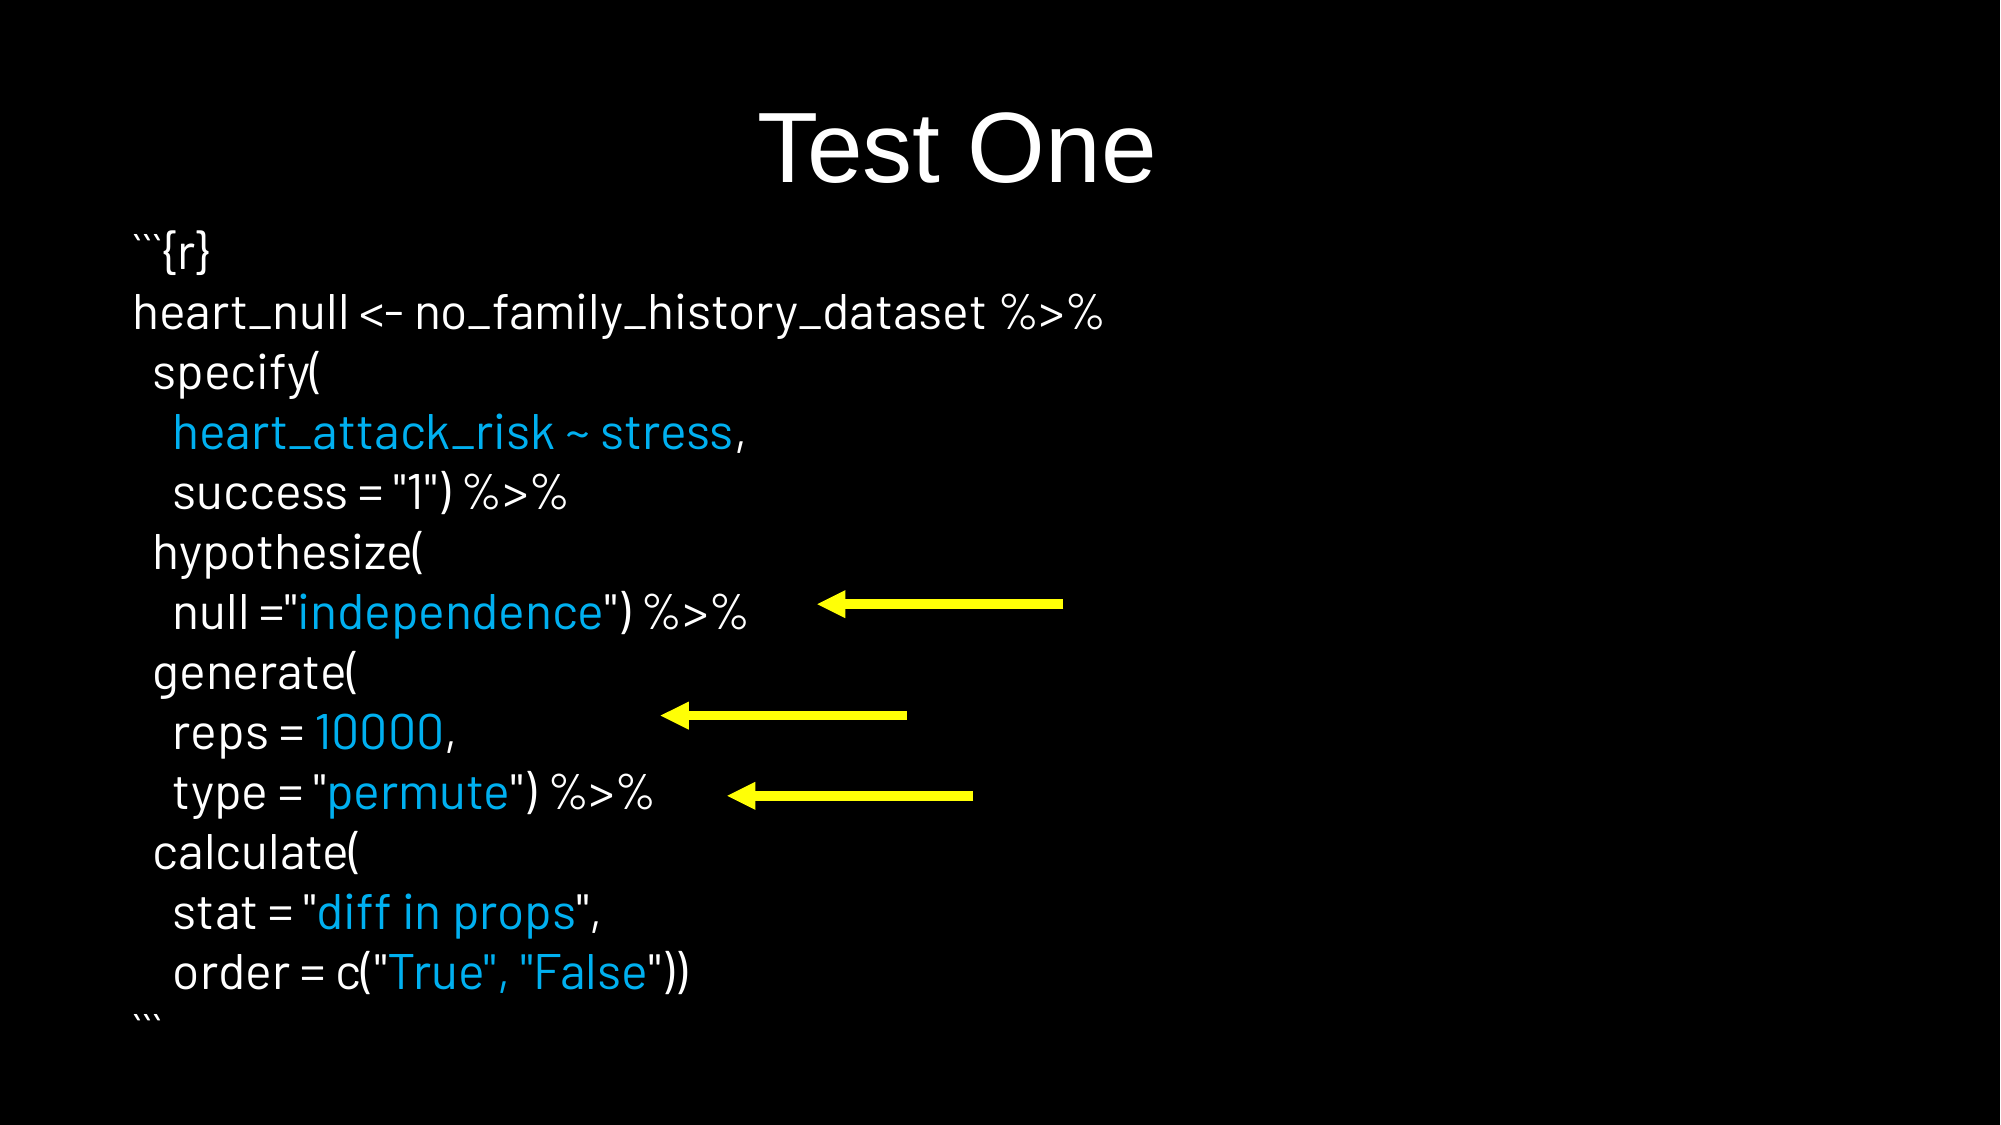

Test One
```{r}
heart_null <- no_family_history_dataset %>%
  specify(
    heart_attack_risk ~ stress,
    success = "1") %>%
  hypothesize(
    null ="independence") %>%
  generate(
    reps = 10000,
    type = "permute") %>%
  calculate(
    stat = "diff in props",
    order = c("True", "False"))
```
Test Type:

Two sided diff in proportions (True – False)